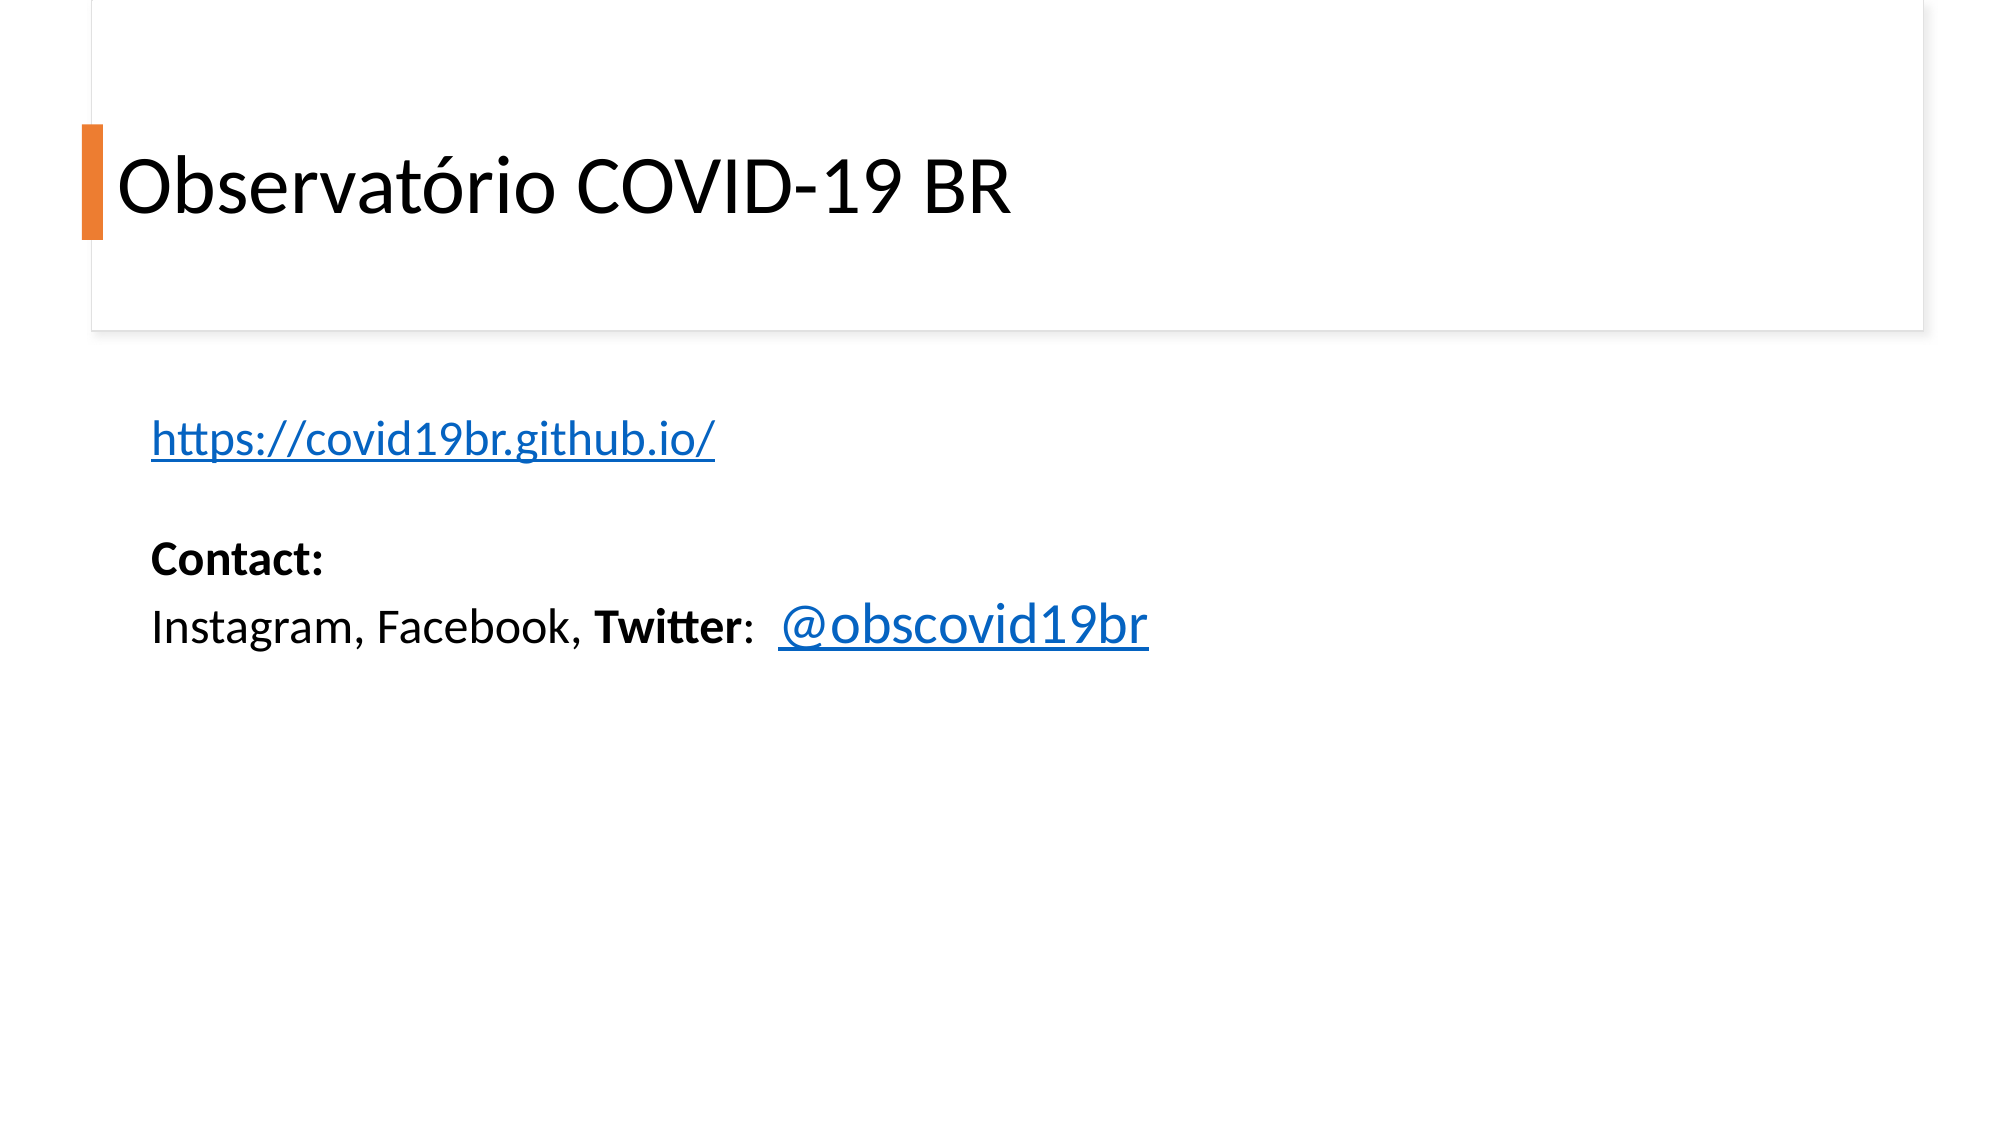

# Observatório COVID-19 BR

https://covid19br.github.io/

Contact:
Instagram, Facebook, Twitter:  @obscovid19br